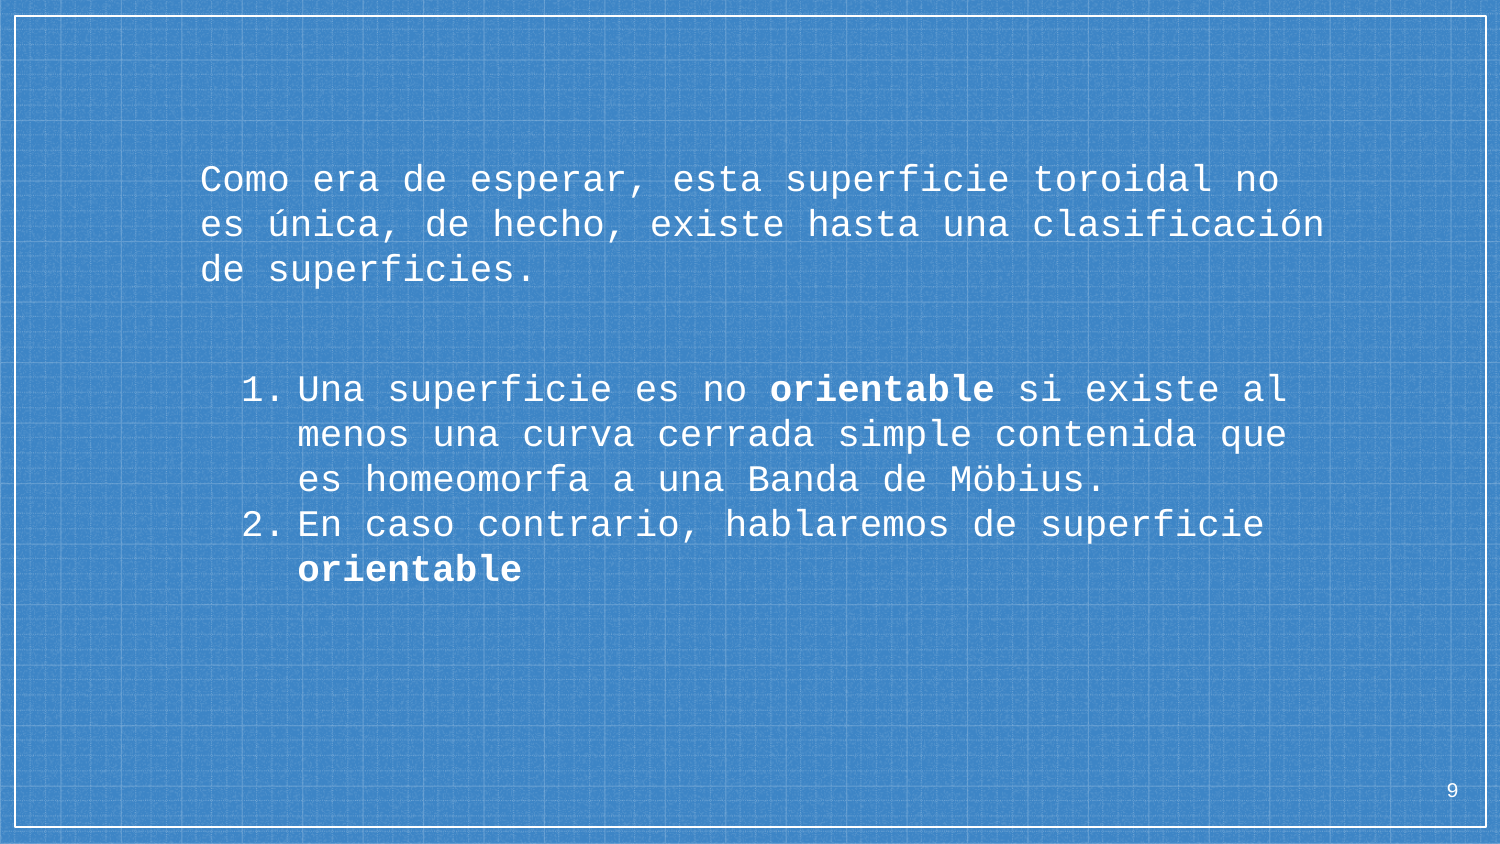

Como era de esperar, esta superficie toroidal no es única, de hecho, existe hasta una clasificación de superficies.
Una superficie es no orientable si existe al menos una curva cerrada simple contenida que es homeomorfa a una Banda de Möbius.
En caso contrario, hablaremos de superficie orientable
9